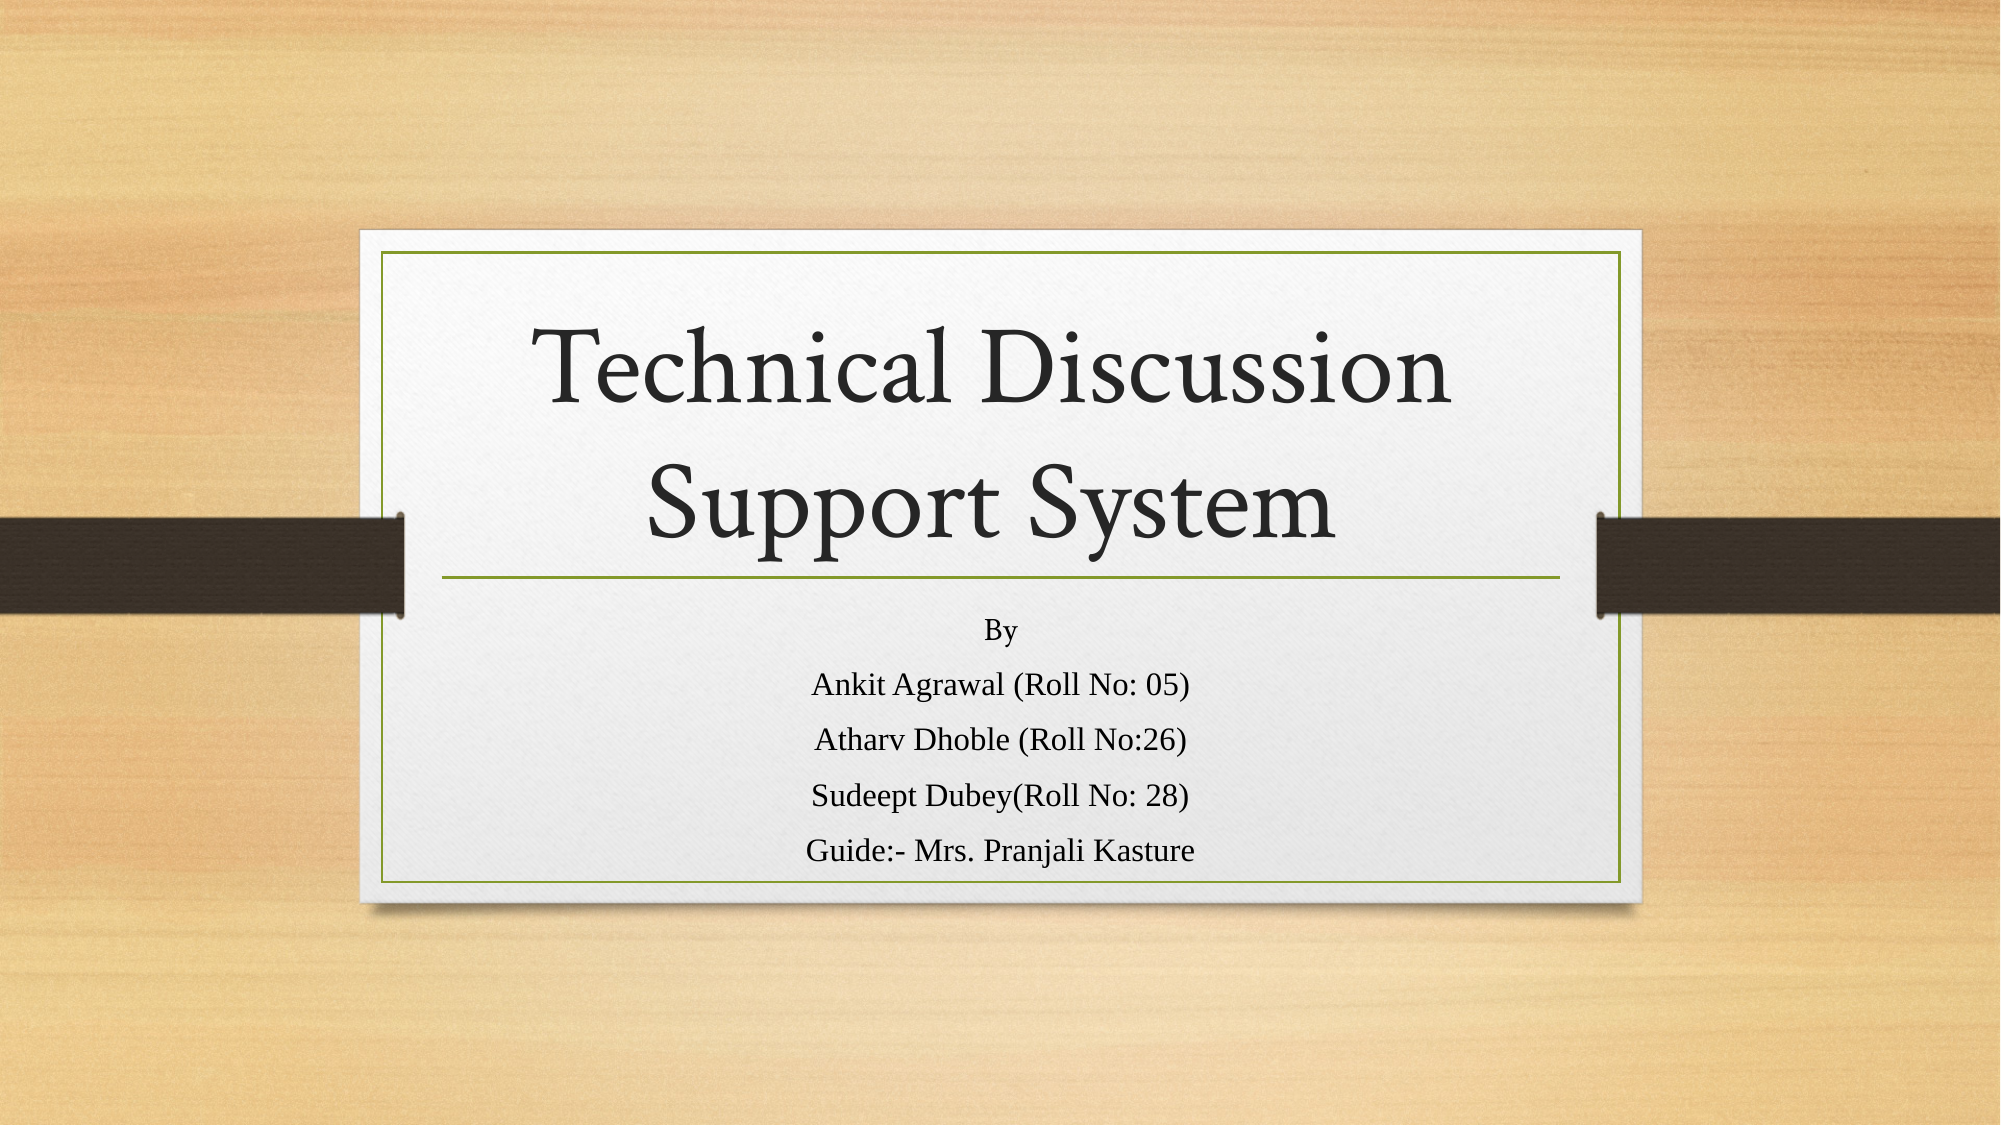

# Technical Discussion Support System
By
Ankit Agrawal (Roll No: 05)
Atharv Dhoble (Roll No:26)
Sudeept Dubey(Roll No: 28)
Guide:- Mrs. Pranjali Kasture